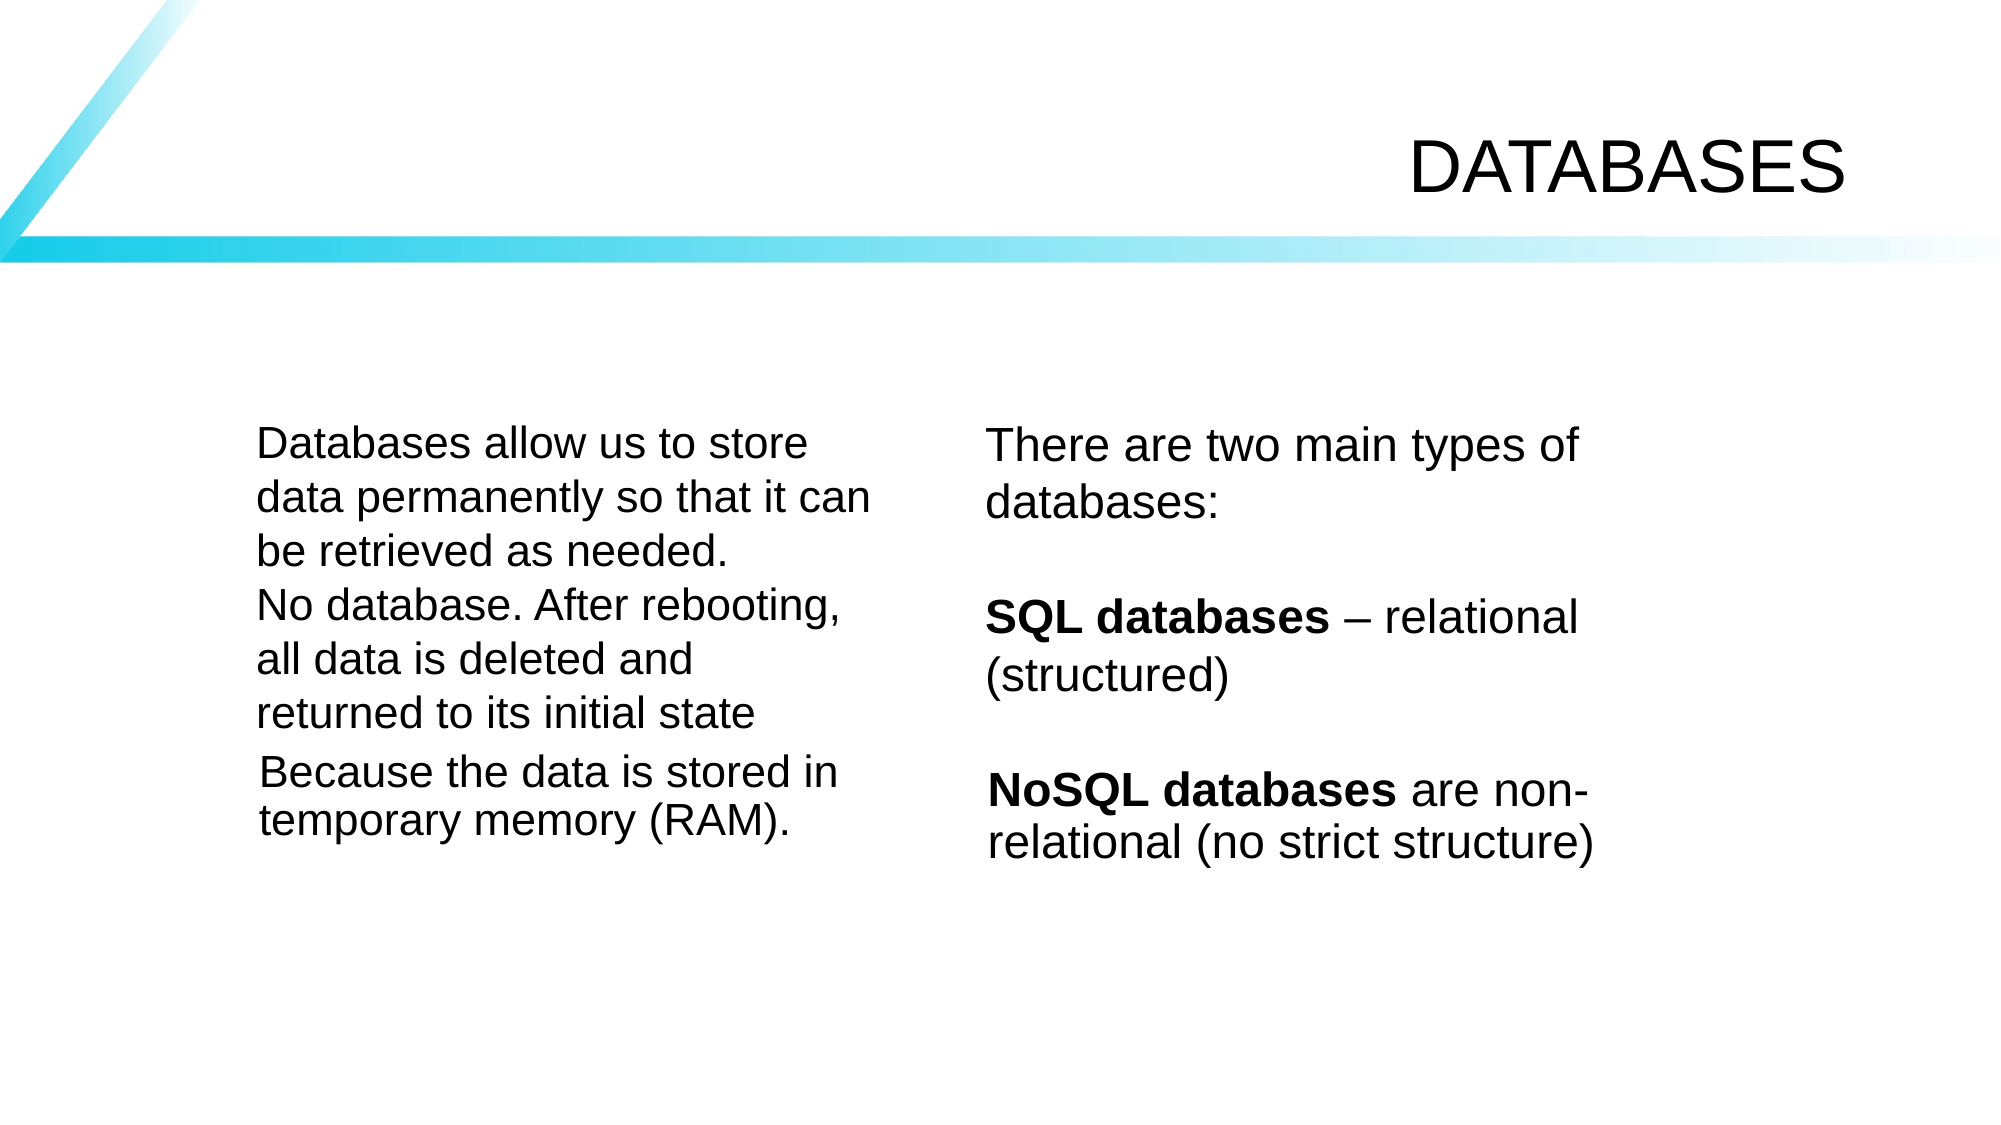

# DATABASES
Databases allow us to store data permanently so that it can be retrieved as needed.
No database. After rebooting, all data is deleted and returned to its initial state
Because the data is stored in temporary memory (RAM).
There are two main types of databases:
SQL databases – relational (structured)
NoSQL databases are non-relational (no strict structure)